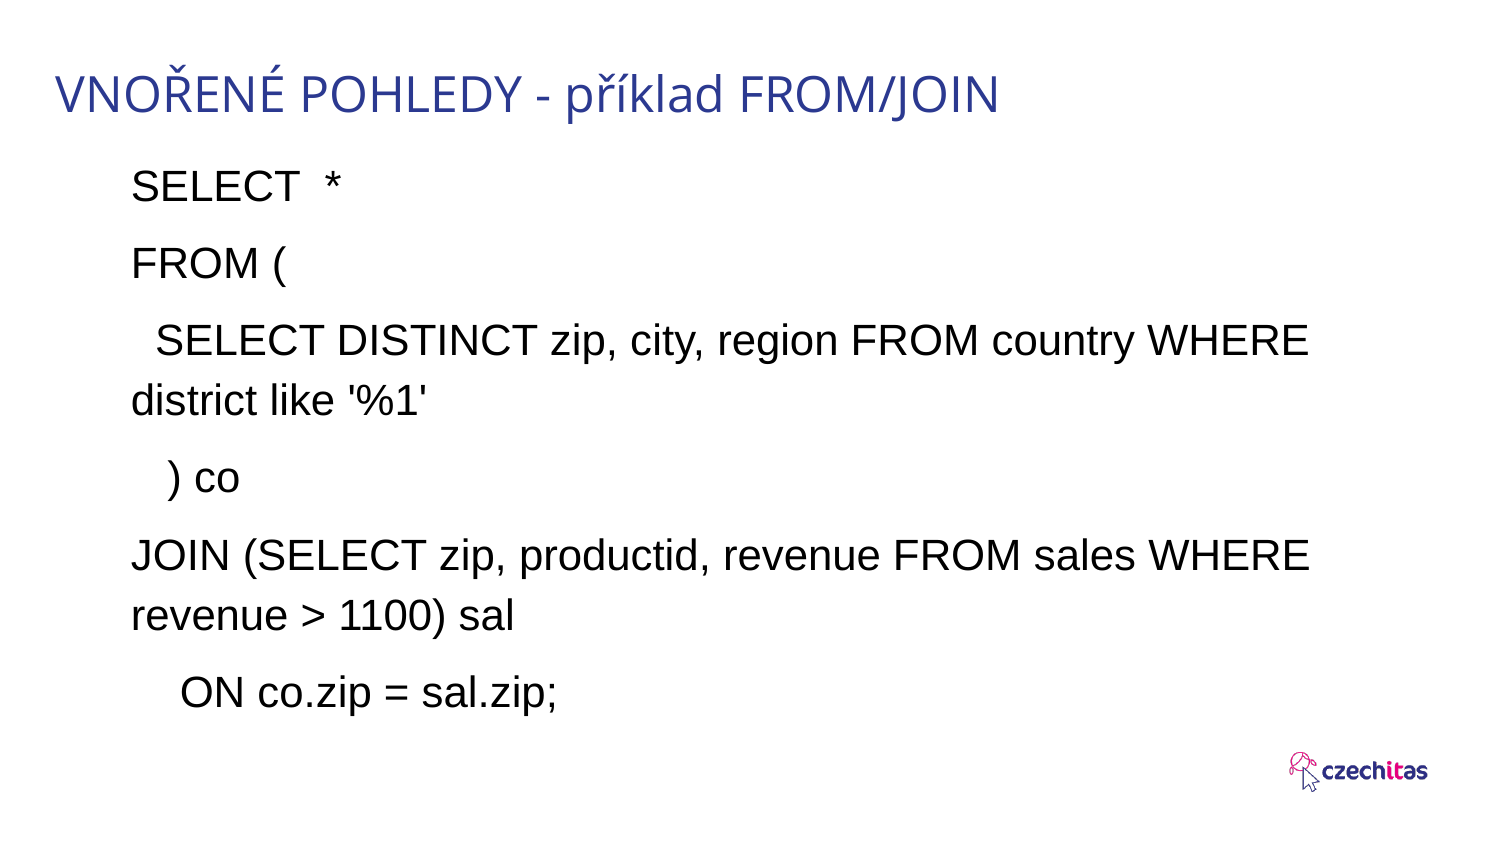

# VNOŘENÉ POHLEDY - příklad FROM/JOIN
SELECT  *
FROM (
  SELECT DISTINCT zip, city, region FROM country WHERE district like '%1'
   ) co
JOIN (SELECT zip, productid, revenue FROM sales WHERE  revenue > 1100) sal
    ON co.zip = sal.zip;